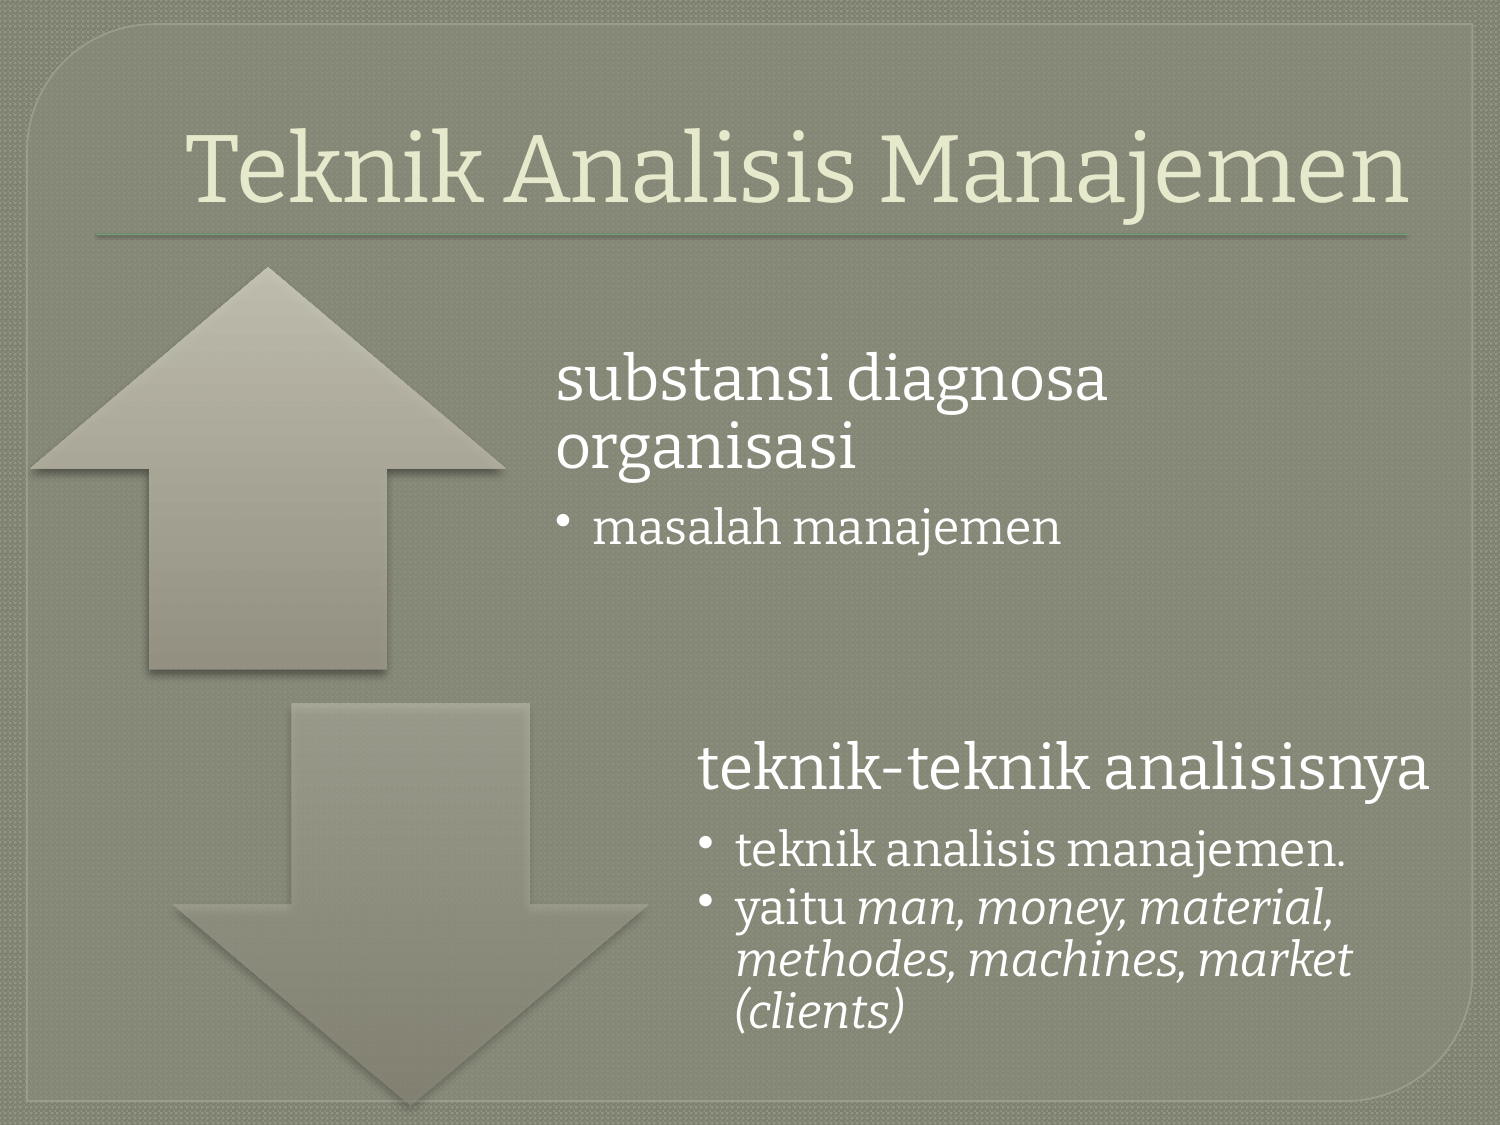

# Teknik Analisis Manajemen
substansi diagnosa organisasi
masalah manajemen
teknik-teknik analisisnya
teknik analisis manajemen.
yaitu man, money, material, methodes, machines, market (clients)